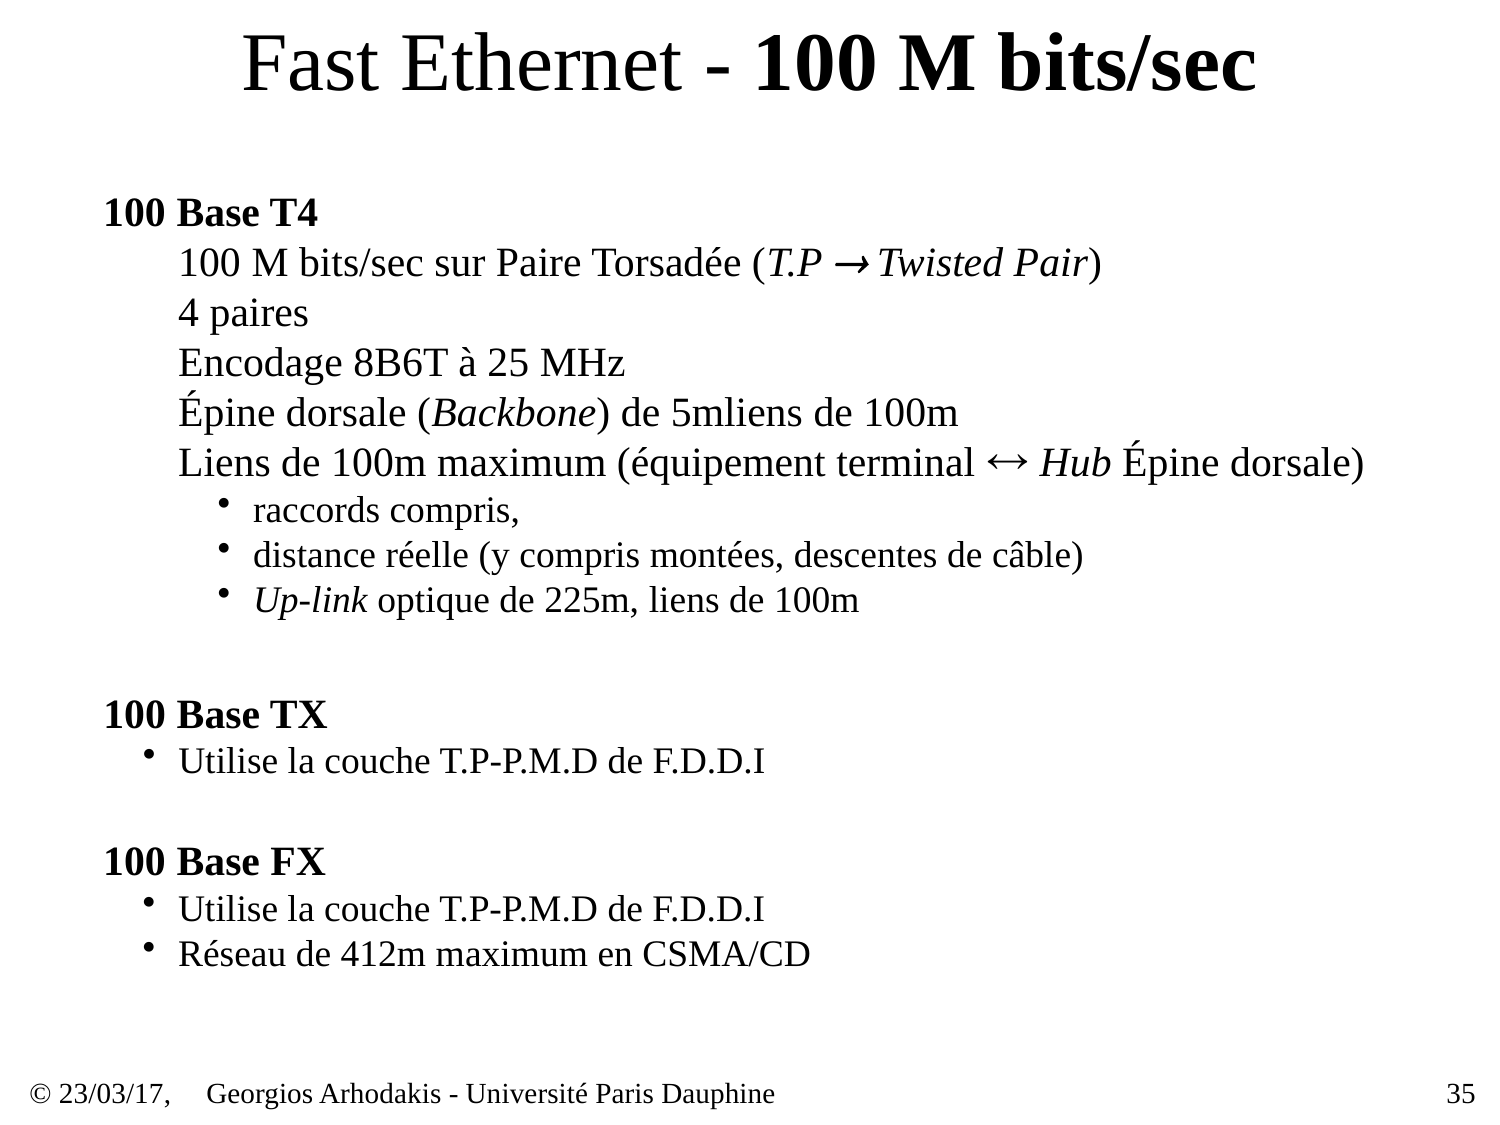

# Fast Ethernet - 100 M bits/sec
100 Base T4
100 M bits/sec sur Paire Torsadée (T.P → Twisted Pair)
4 paires
Encodage 8B6T à 25 MHz
Épine dorsale (Backbone) de 5mliens de 100m
Liens de 100m maximum (équipement terminal ↔ Hub Épine dorsale)
raccords compris,
distance réelle (y compris montées, descentes de câble)
Up-link optique de 225m, liens de 100m
100 Base TX
Utilise la couche T.P-P.M.D de F.D.D.I
100 Base FX
Utilise la couche T.P-P.M.D de F.D.D.I
Réseau de 412m maximum en CSMA/CD
© 23/03/17,
Georgios Arhodakis - Université Paris Dauphine
35